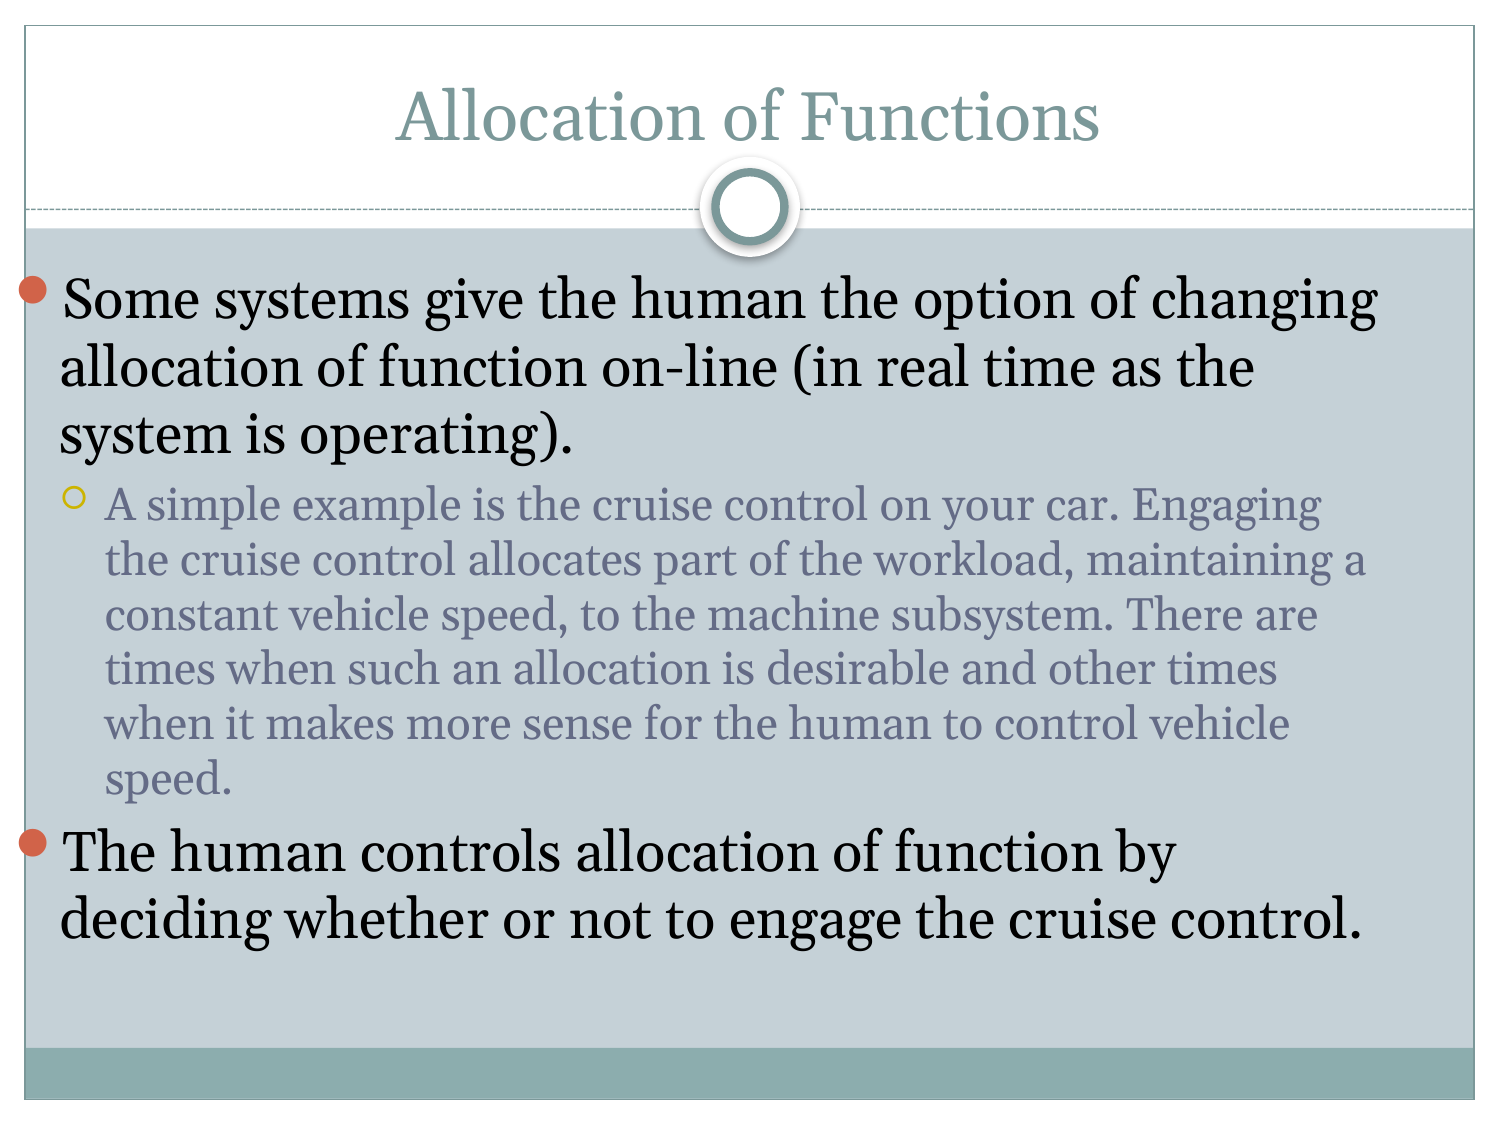

# Allocation of Functions
Some systems give the human the option of changing allocation of function on-line (in real time as the system is operating).
A simple example is the cruise control on your car. Engaging the cruise control allocates part of the workload, maintaining a constant vehicle speed, to the machine subsystem. There are times when such an allocation is desirable and other times when it makes more sense for the human to control vehicle speed.
The human controls allocation of function by deciding whether or not to engage the cruise control.